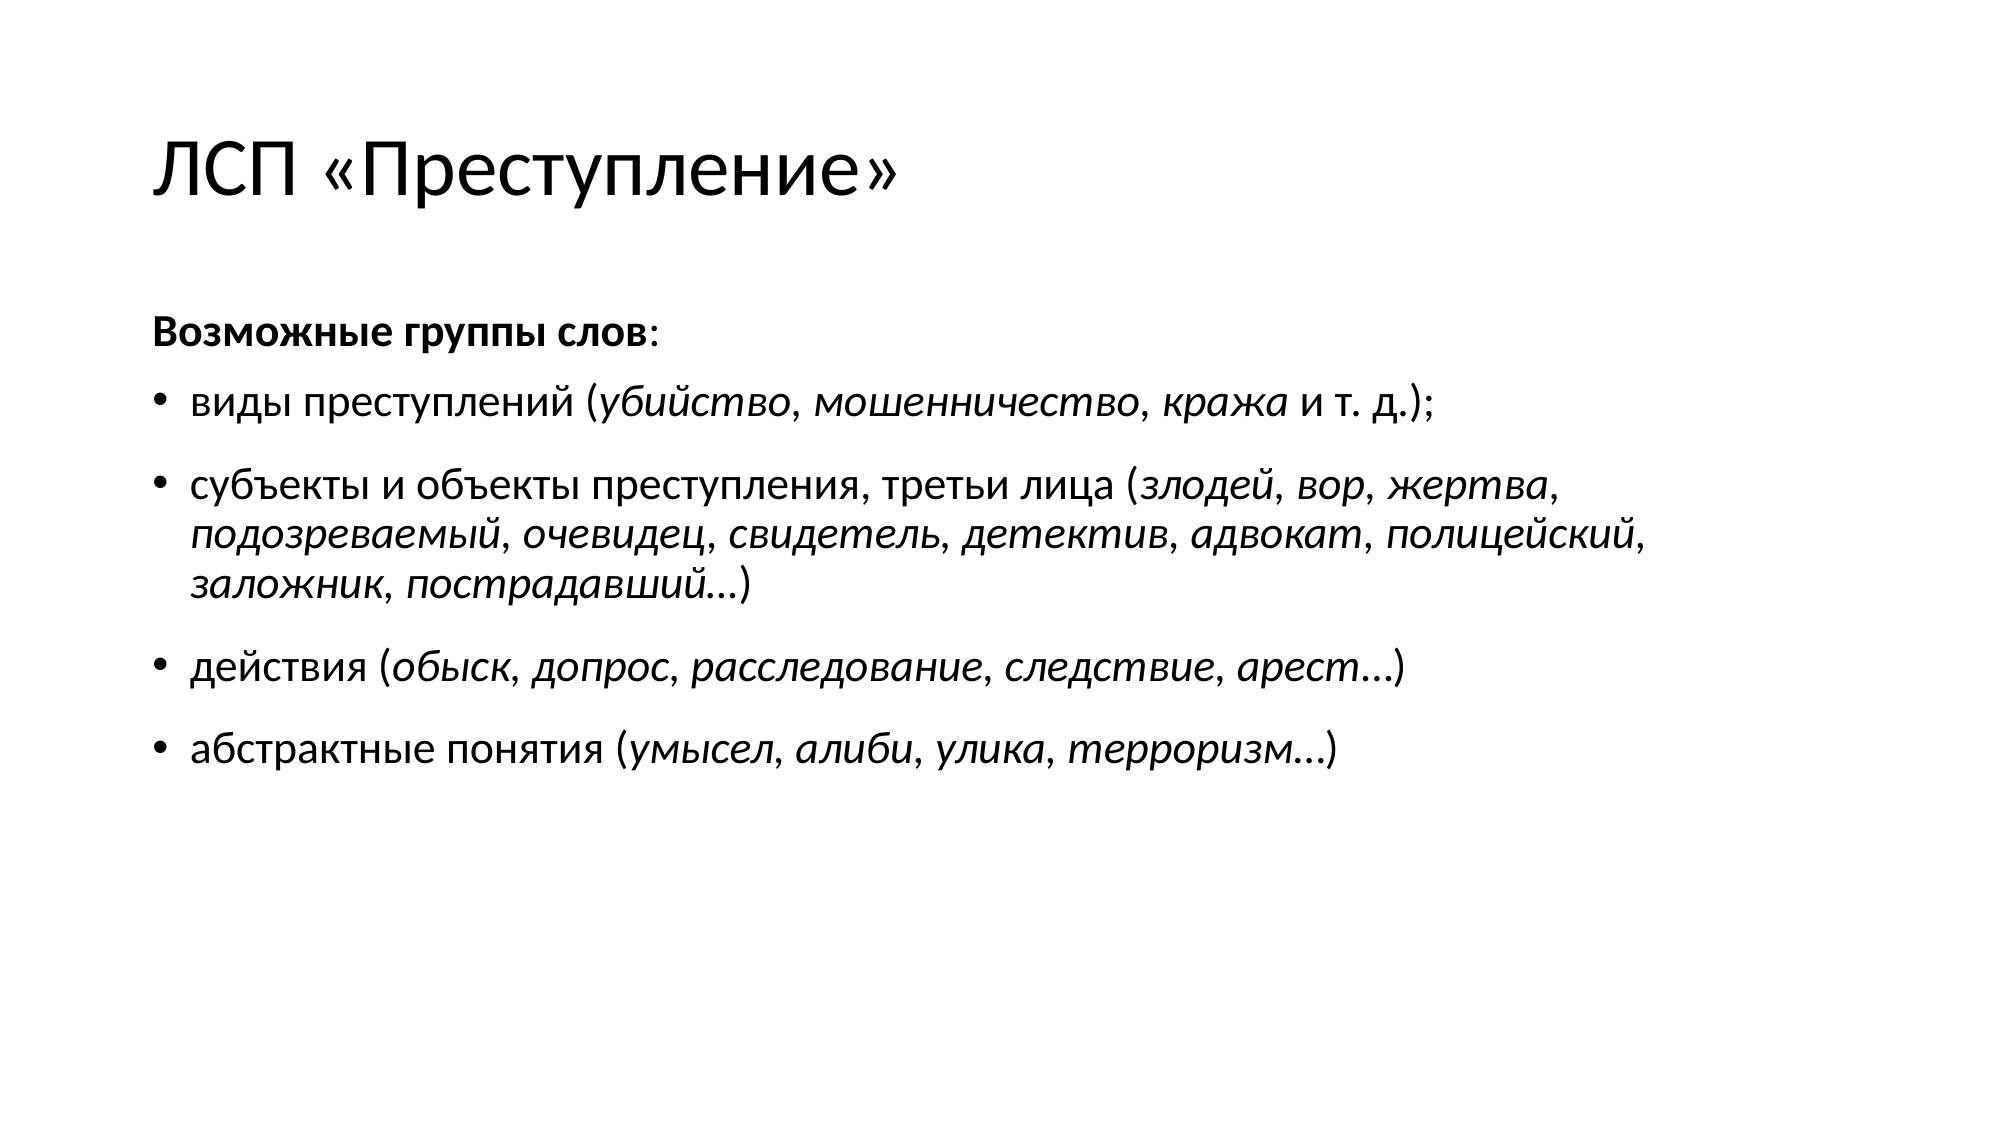

# ЛСП «Преступление»
Возможные группы слов:
виды преступлений (убийство, мошенничество, кража и т. д.);
субъекты и объекты преступления, третьи лица (злодей, вор, жертва, подозреваемый, очевидец, свидетель, детектив, адвокат, полицейский, заложник, пострадавший…)
действия (обыск, допрос, расследование, следствие, арест…)
абстрактные понятия (умысел, алиби, улика, терроризм…)